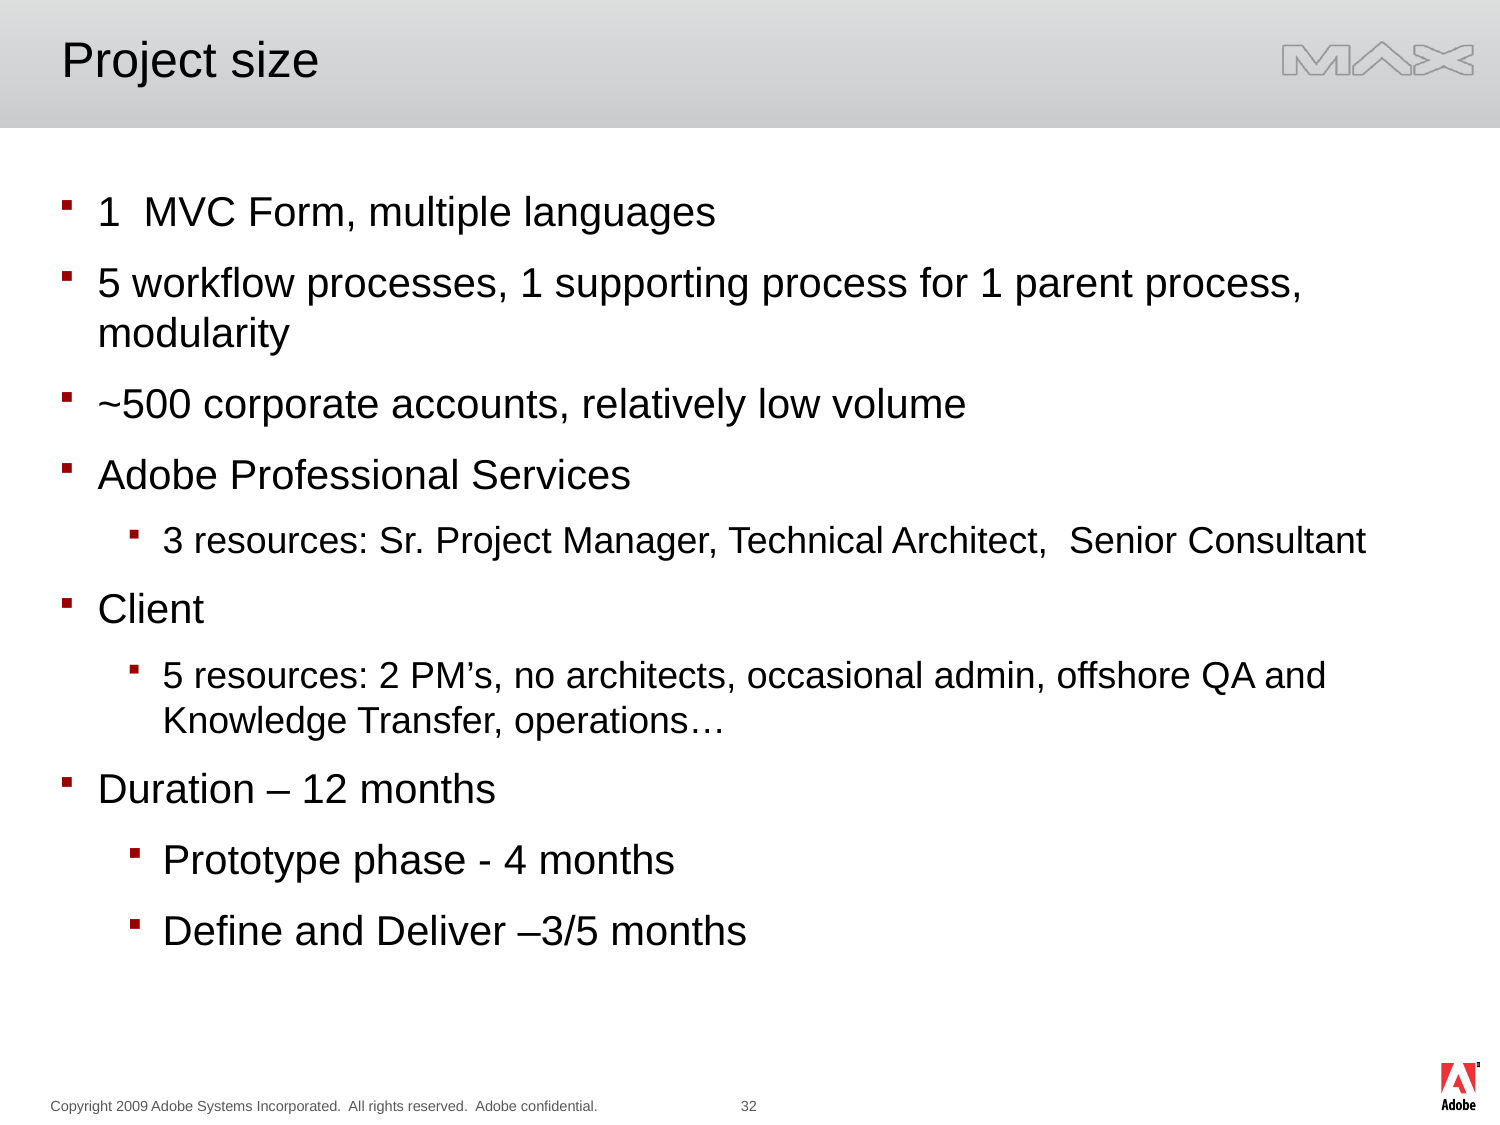

# Project size
1  MVC Form, multiple languages
5 workflow processes, 1 supporting process for 1 parent process, modularity
~500 corporate accounts, relatively low volume
Adobe Professional Services
3 resources: Sr. Project Manager, Technical Architect,  Senior Consultant
Client
5 resources: 2 PM’s, no architects, occasional admin, offshore QA and Knowledge Transfer, operations…
Duration – 12 months
Prototype phase - 4 months
Define and Deliver –3/5 months